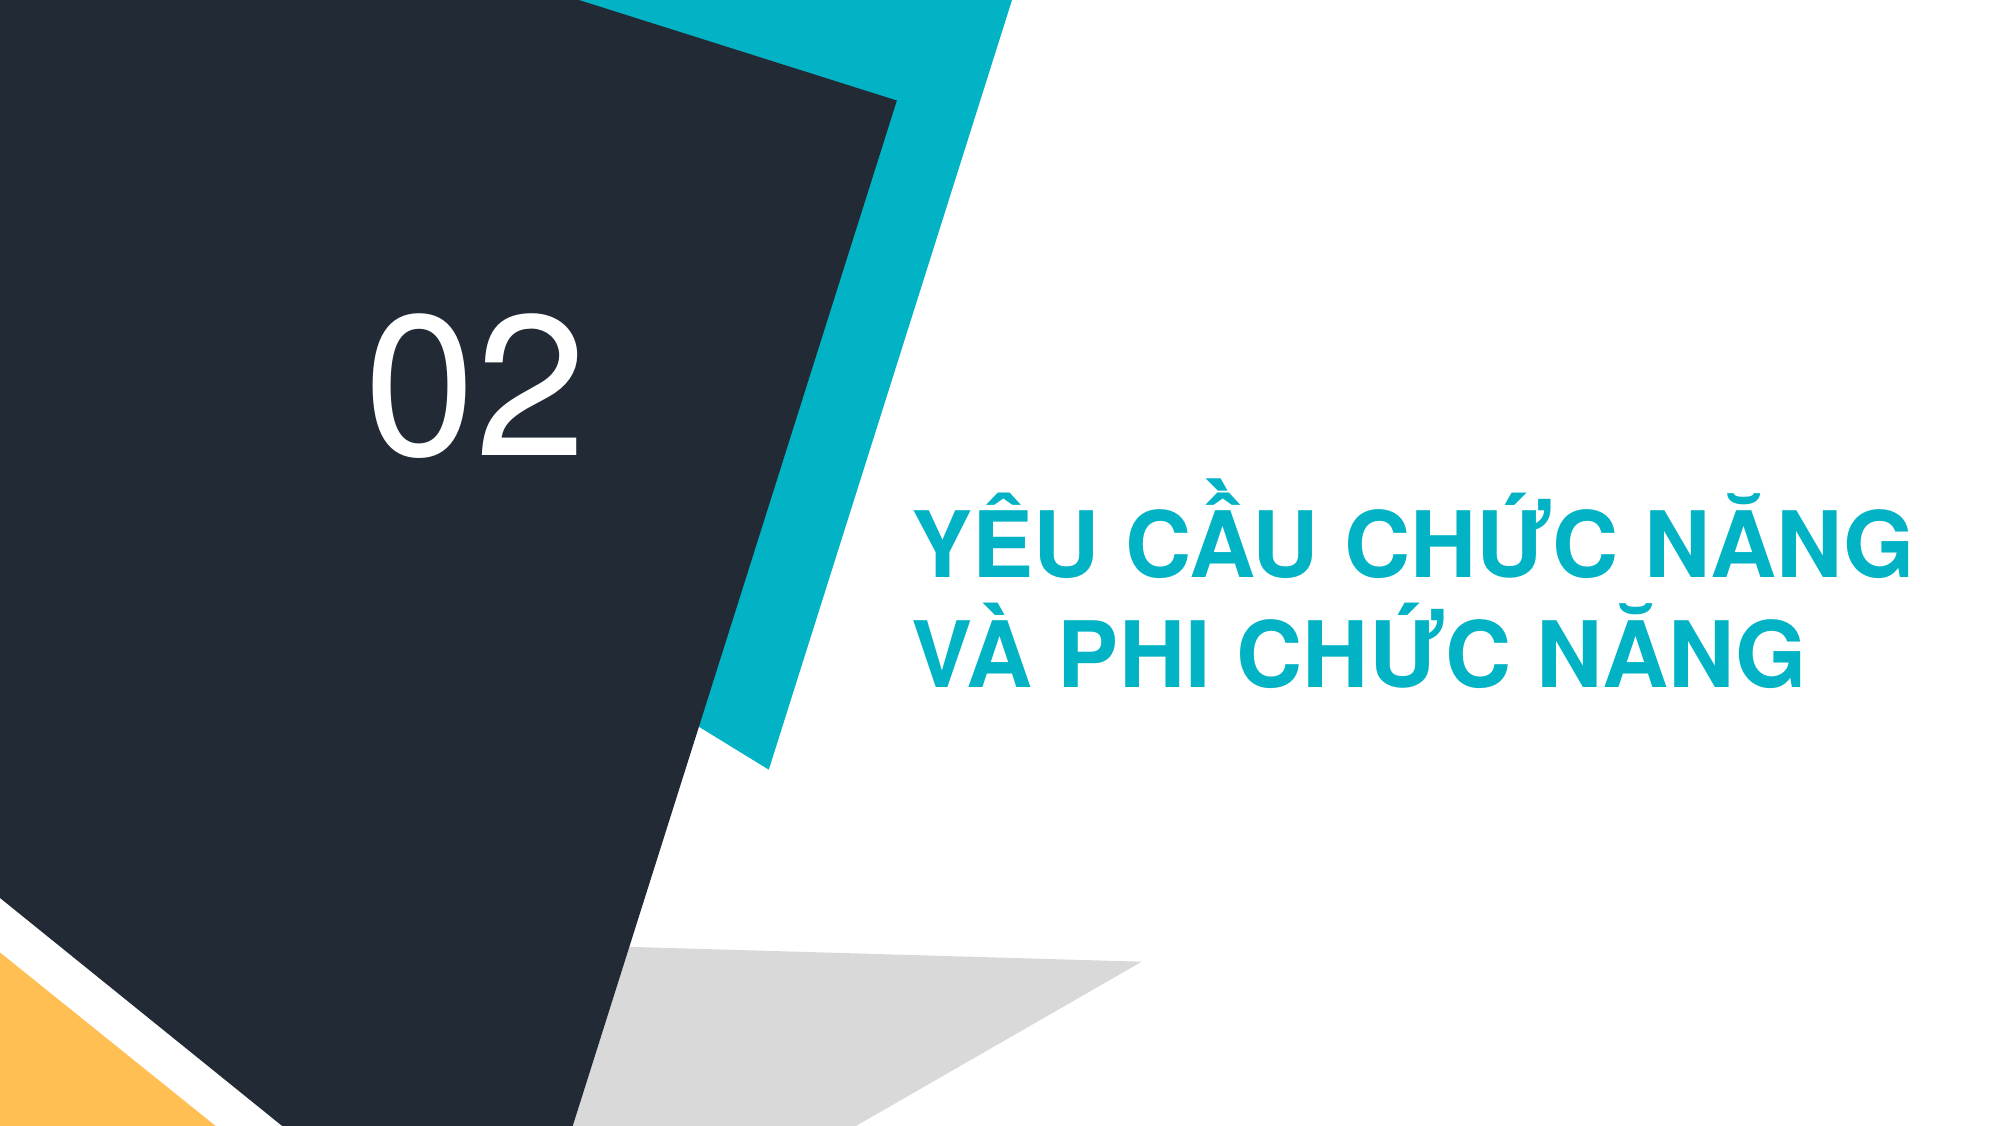

02
YÊU CẦU CHỨC NĂNG VÀ PHI CHỨC NĂNG